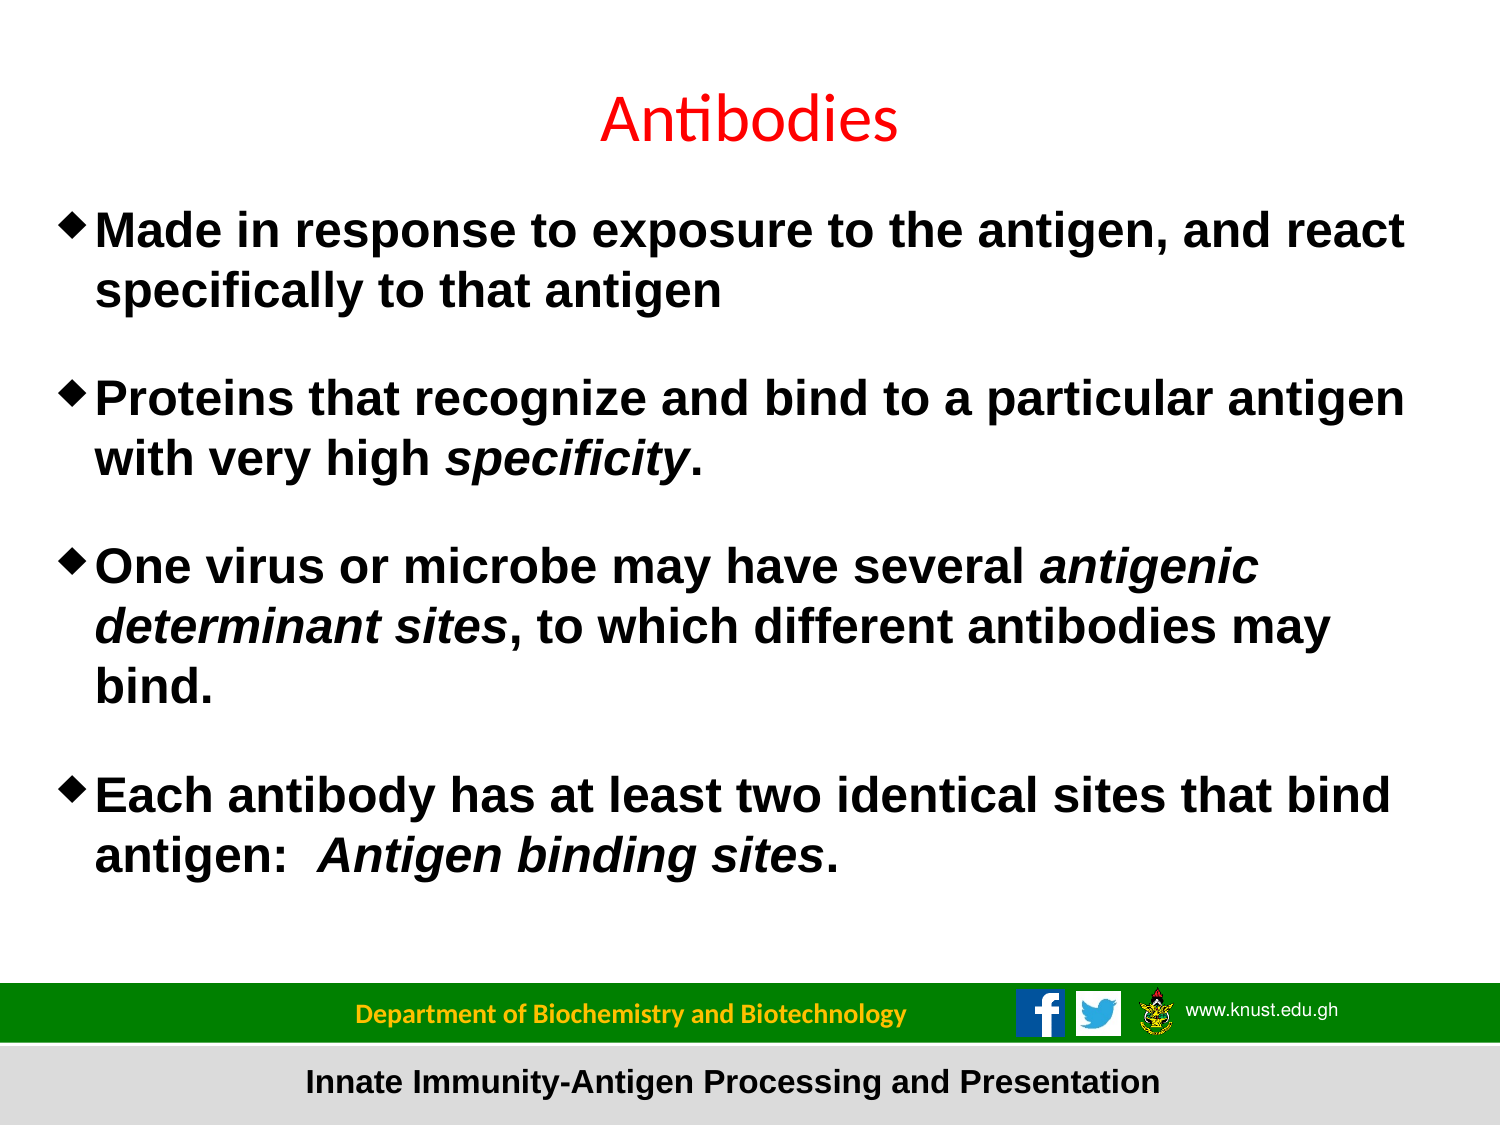

Antibodies
Made in response to exposure to the antigen, and react specifically to that antigen
Proteins that recognize and bind to a particular antigen with very high specificity.
One virus or microbe may have several antigenic determinant sites, to which different antibodies may bind.
Each antibody has at least two identical sites that bind antigen:  Antigen binding sites.

18
Department of Biochemistry and Biotechnology
Innate Immunity-Antigen Processing and Presentation